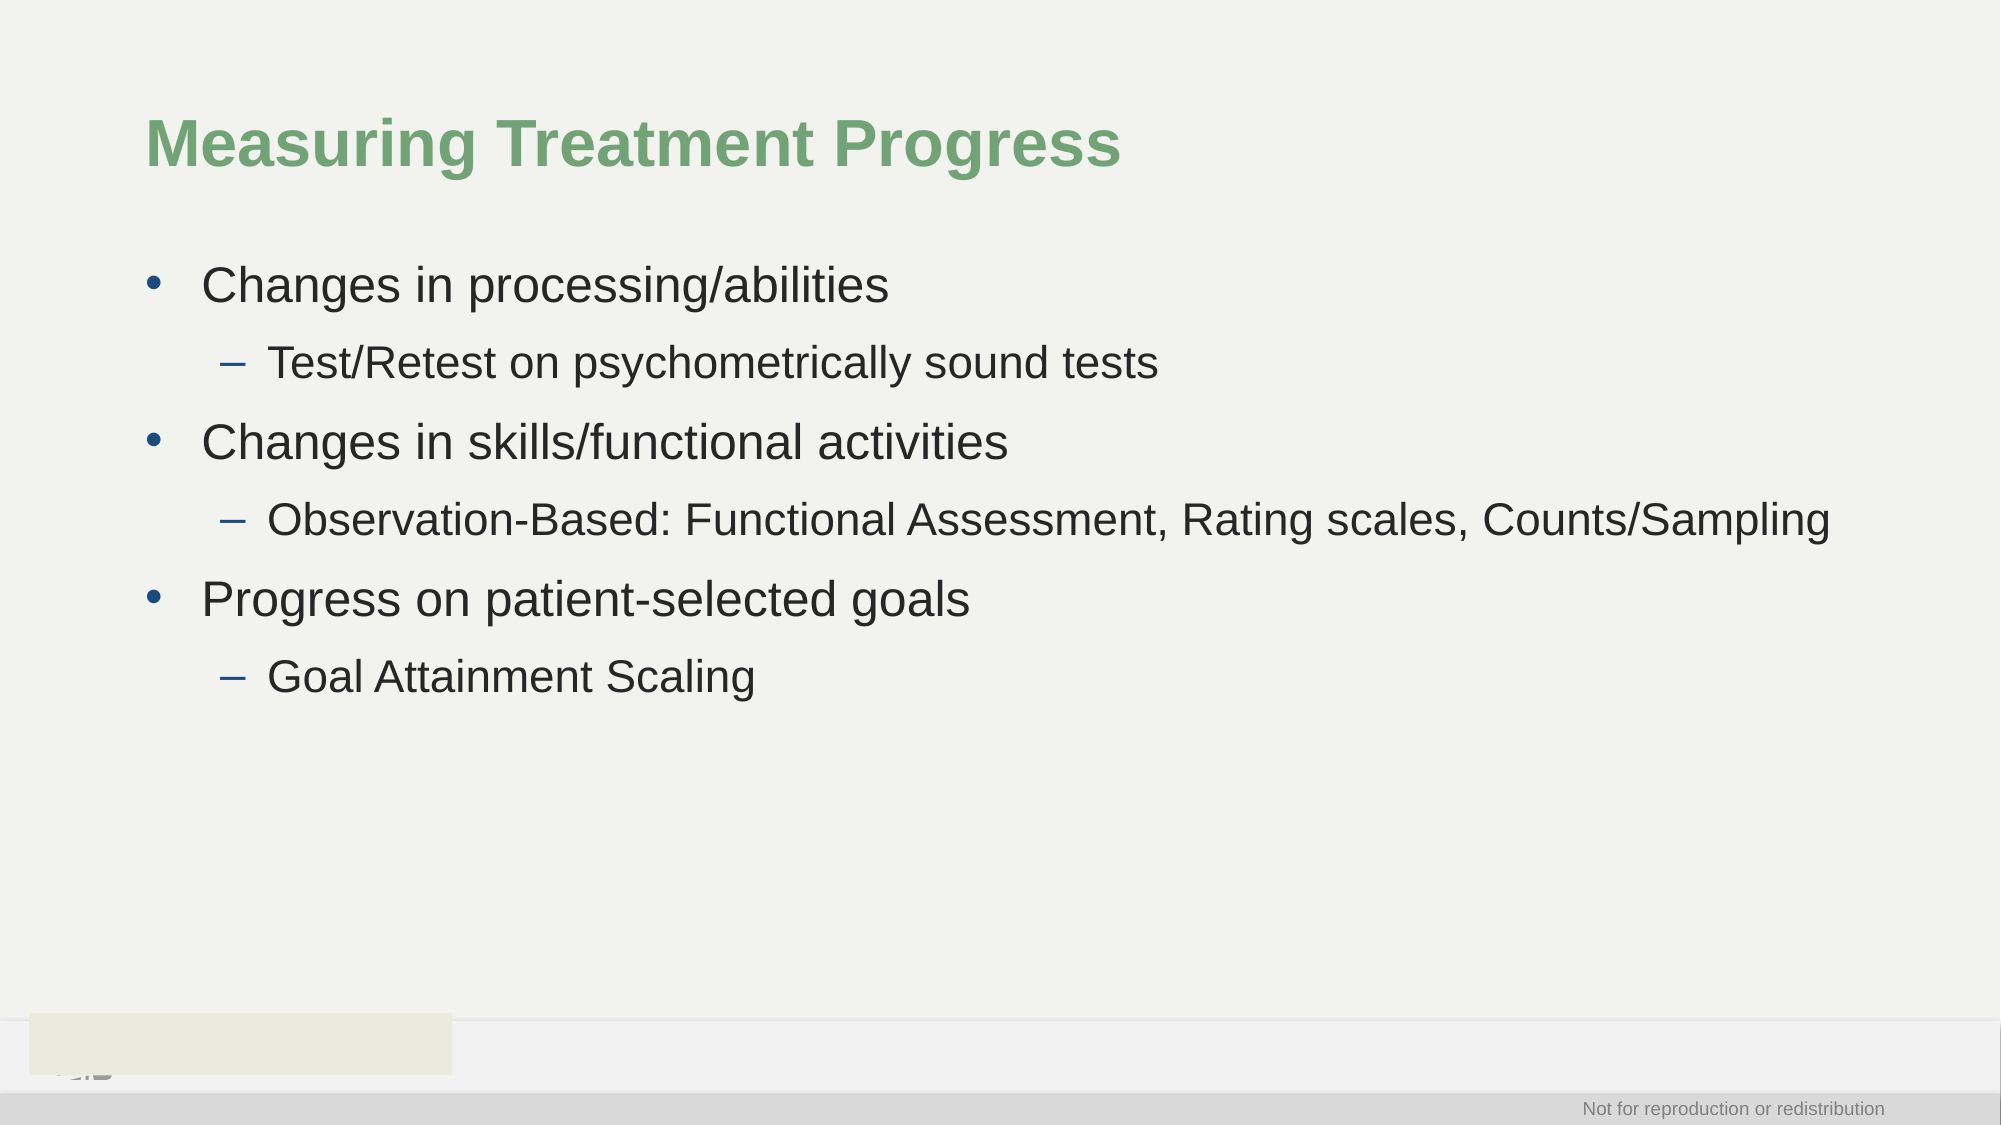

# Measuring Treatment Progress
Changes in processing/abilities
Test/Retest on psychometrically sound tests
Changes in skills/functional activities
Observation-Based: Functional Assessment, Rating scales, Counts/Sampling
Progress on patient-selected goals
Goal Attainment Scaling